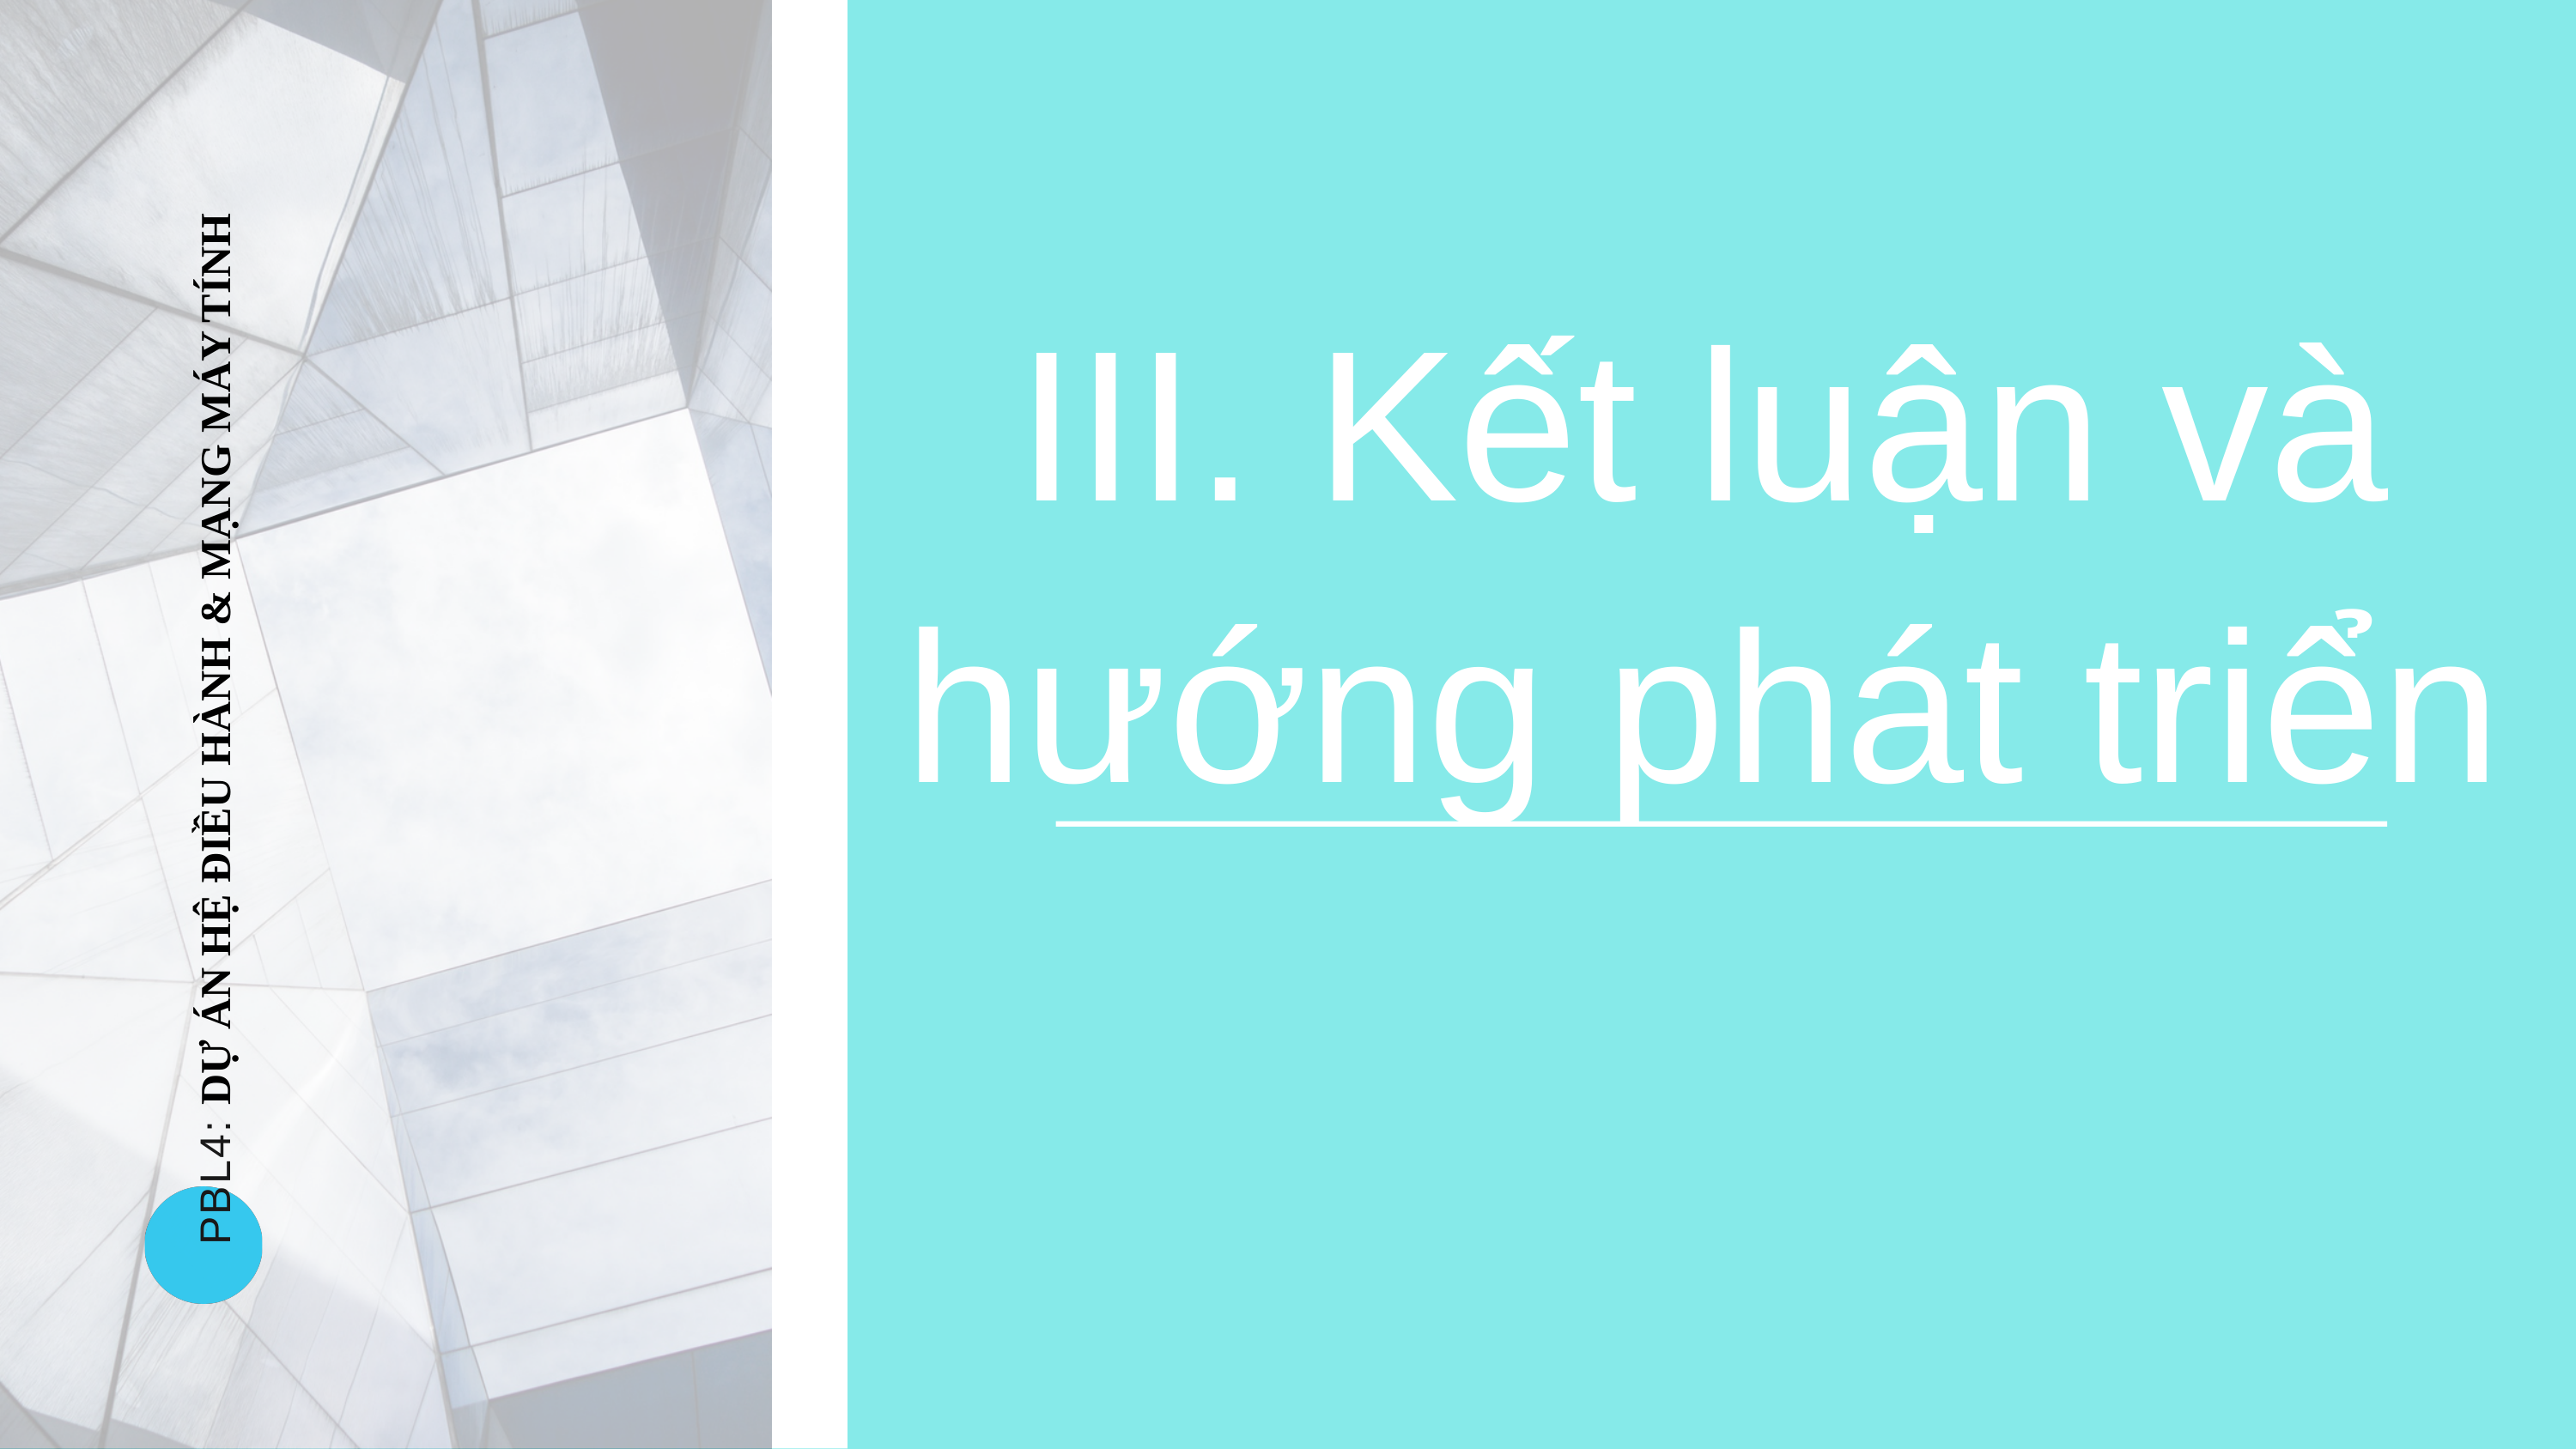

III. Kết luận và hướng phát triển
PBL4: DỰ ÁN HỆ ĐIỀU HÀNH & MẠNG MÁY TÍNH